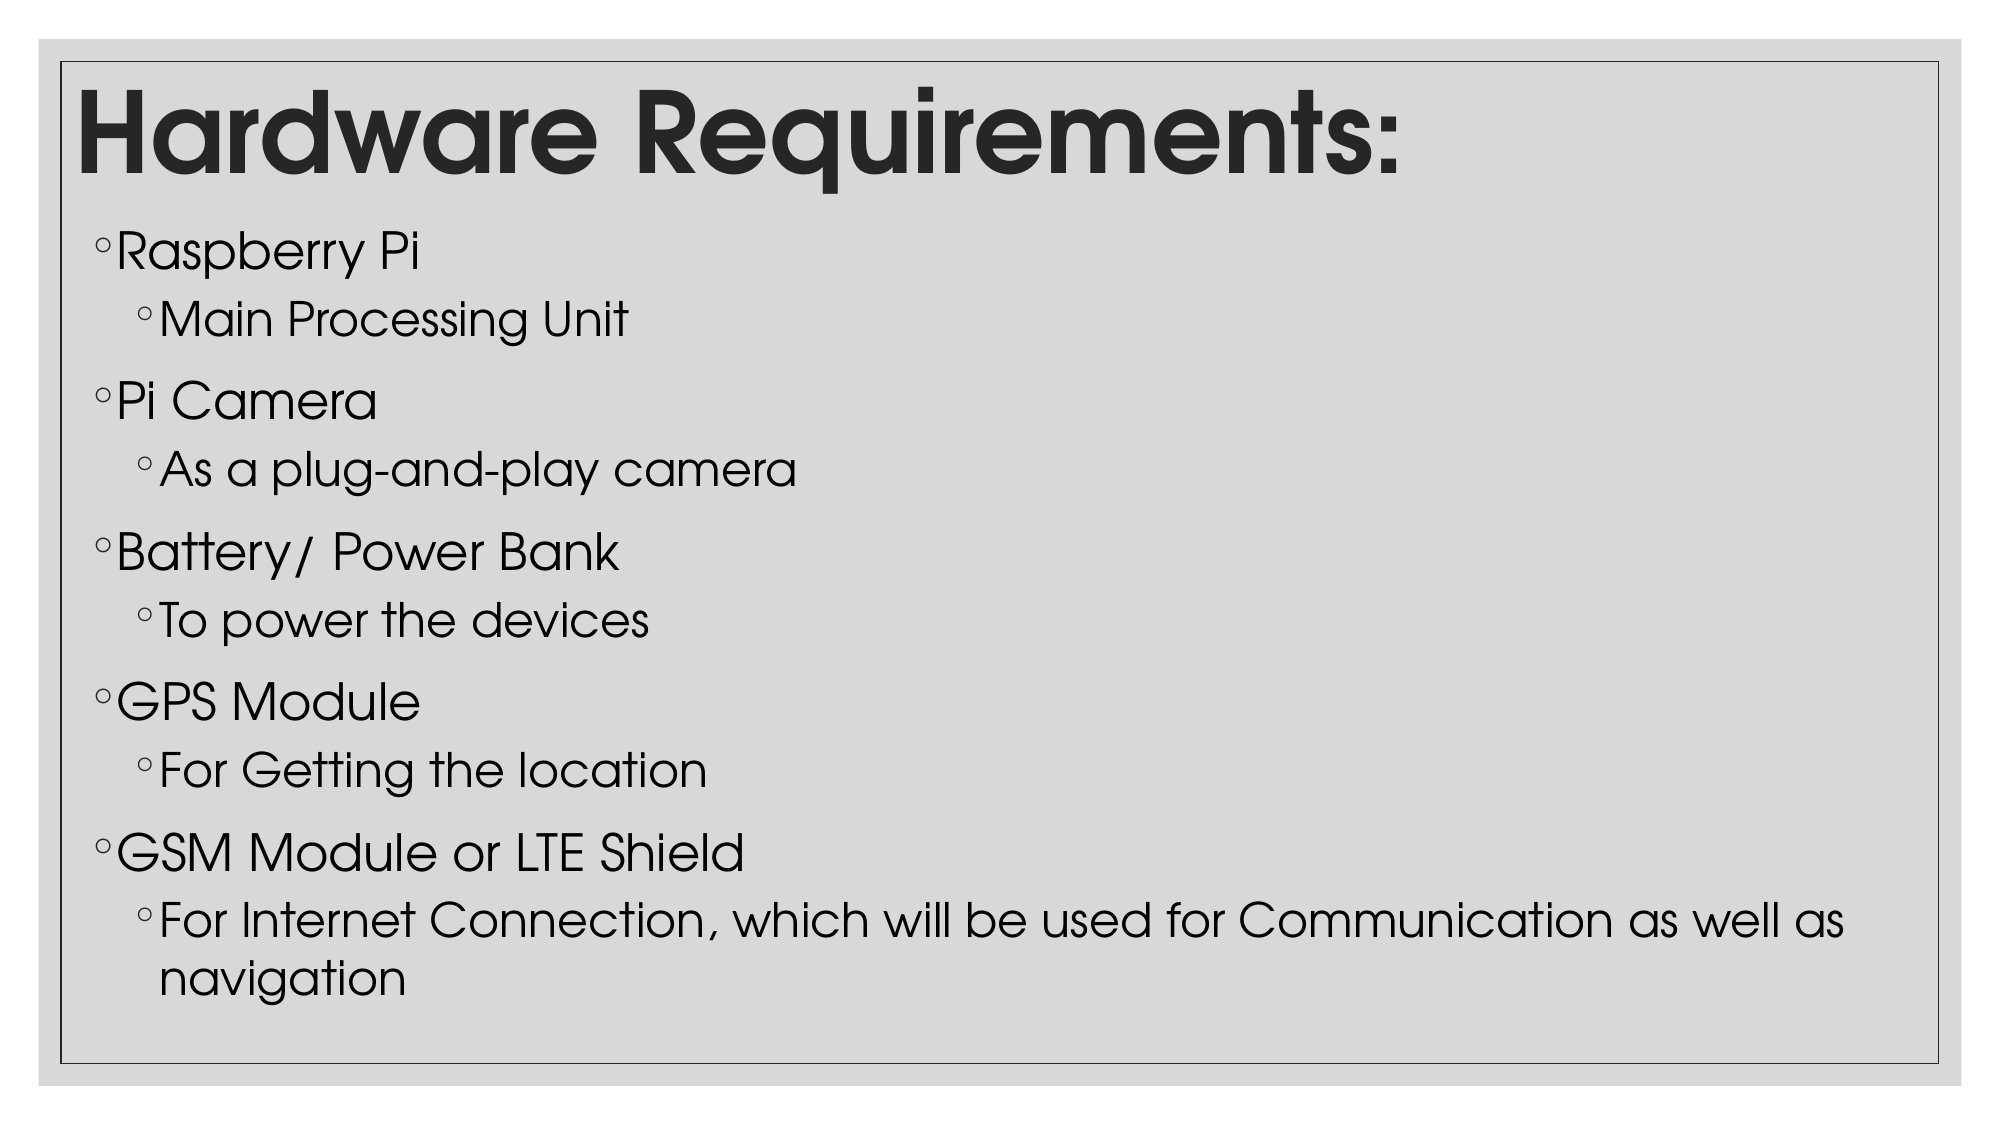

# Hardware Requirements:
Raspberry Pi
Main Processing Unit
Pi Camera
As a plug-and-play camera
Battery/ Power Bank
To power the devices
GPS Module
For Getting the location
GSM Module or LTE Shield
For Internet Connection, which will be used for Communication as well as navigation